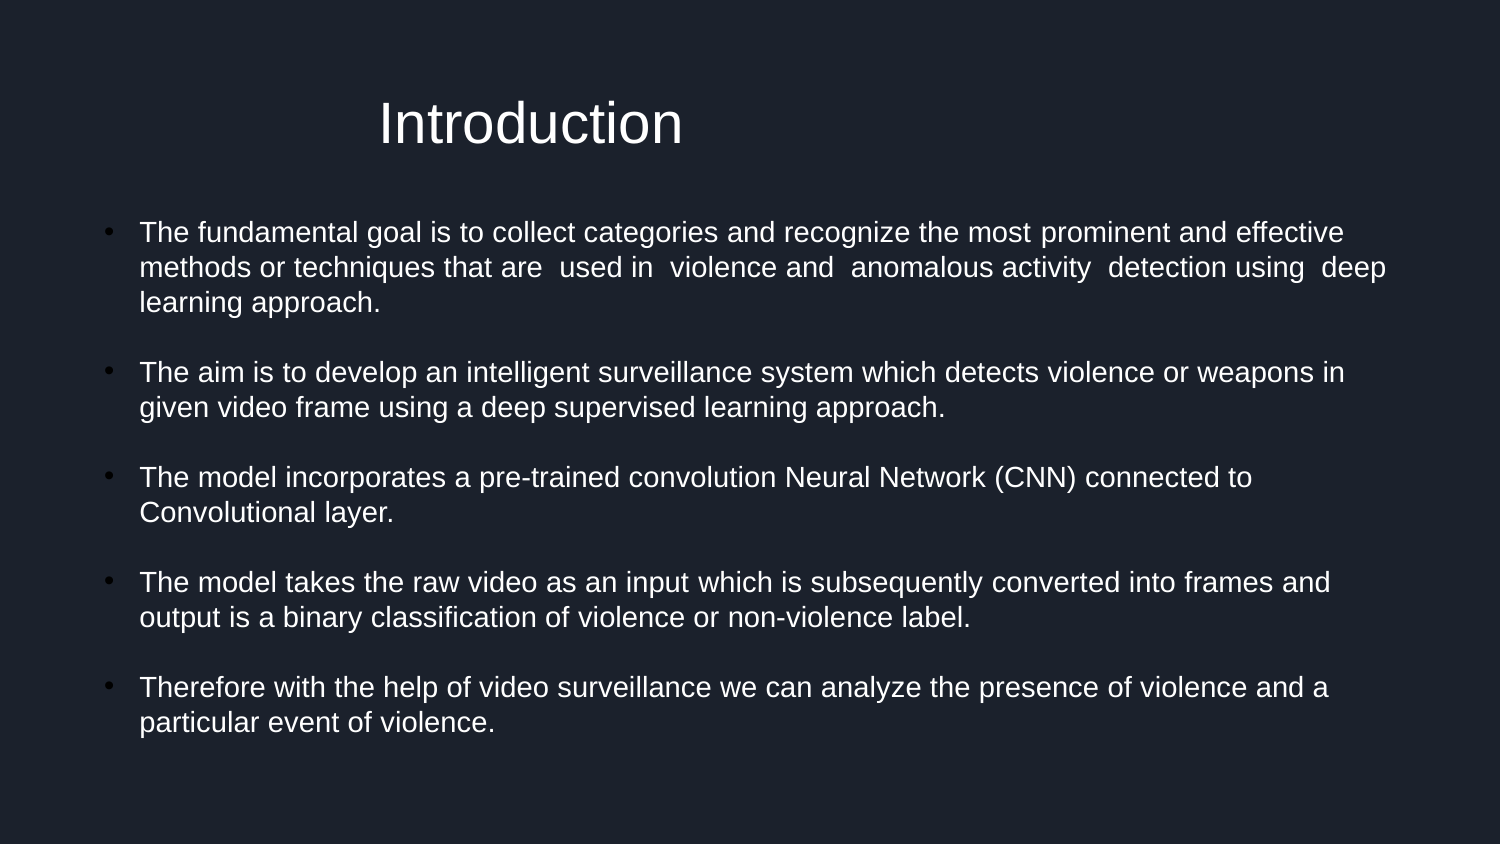

# Introduction
The fundamental goal is to collect categories and recognize the most prominent and effective  methods or techniques that are  used in  violence and  anomalous activity  detection using  deep learning approach.

The aim is to develop an intelligent surveillance system which detects violence or weapons in given video frame using a deep supervised learning approach.

The model incorporates a pre-trained convolution Neural Network (CNN) connected to Convolutional layer.

The model takes the raw video as an input which is subsequently converted into frames and output is a binary classification of violence or non-violence label.

Therefore with the help of video surveillance we can analyze the presence of violence and a particular event of violence.